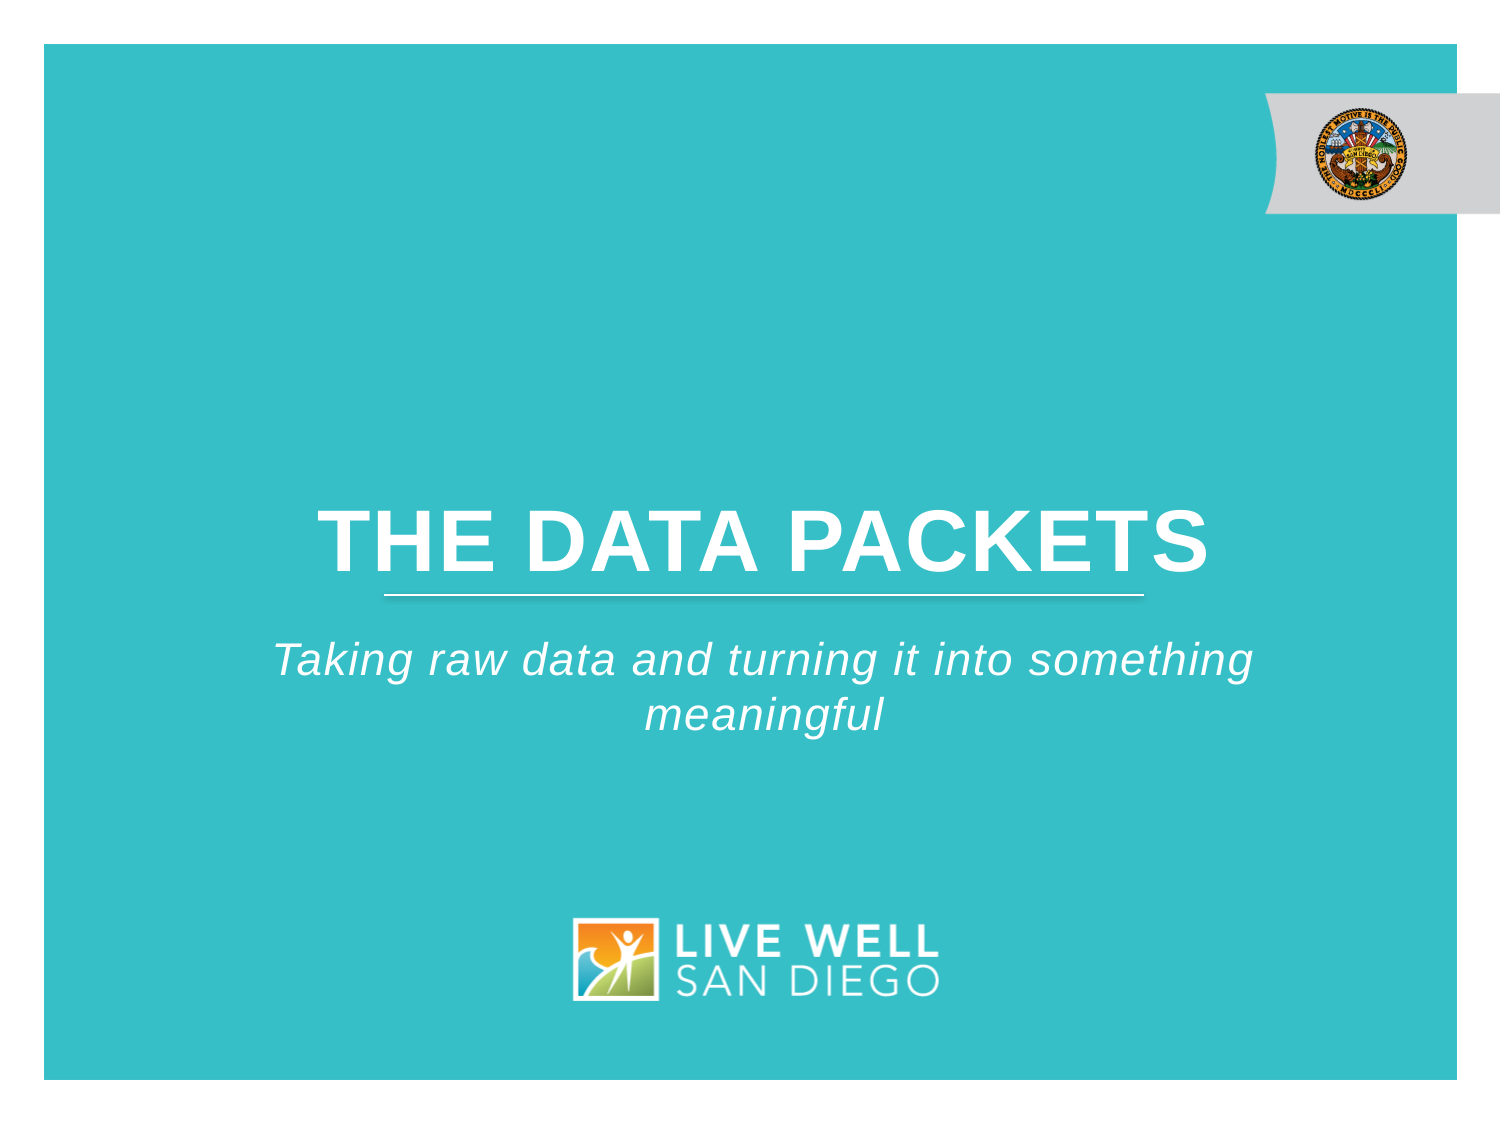

# The Data Packets
Taking raw data and turning it into something meaningful